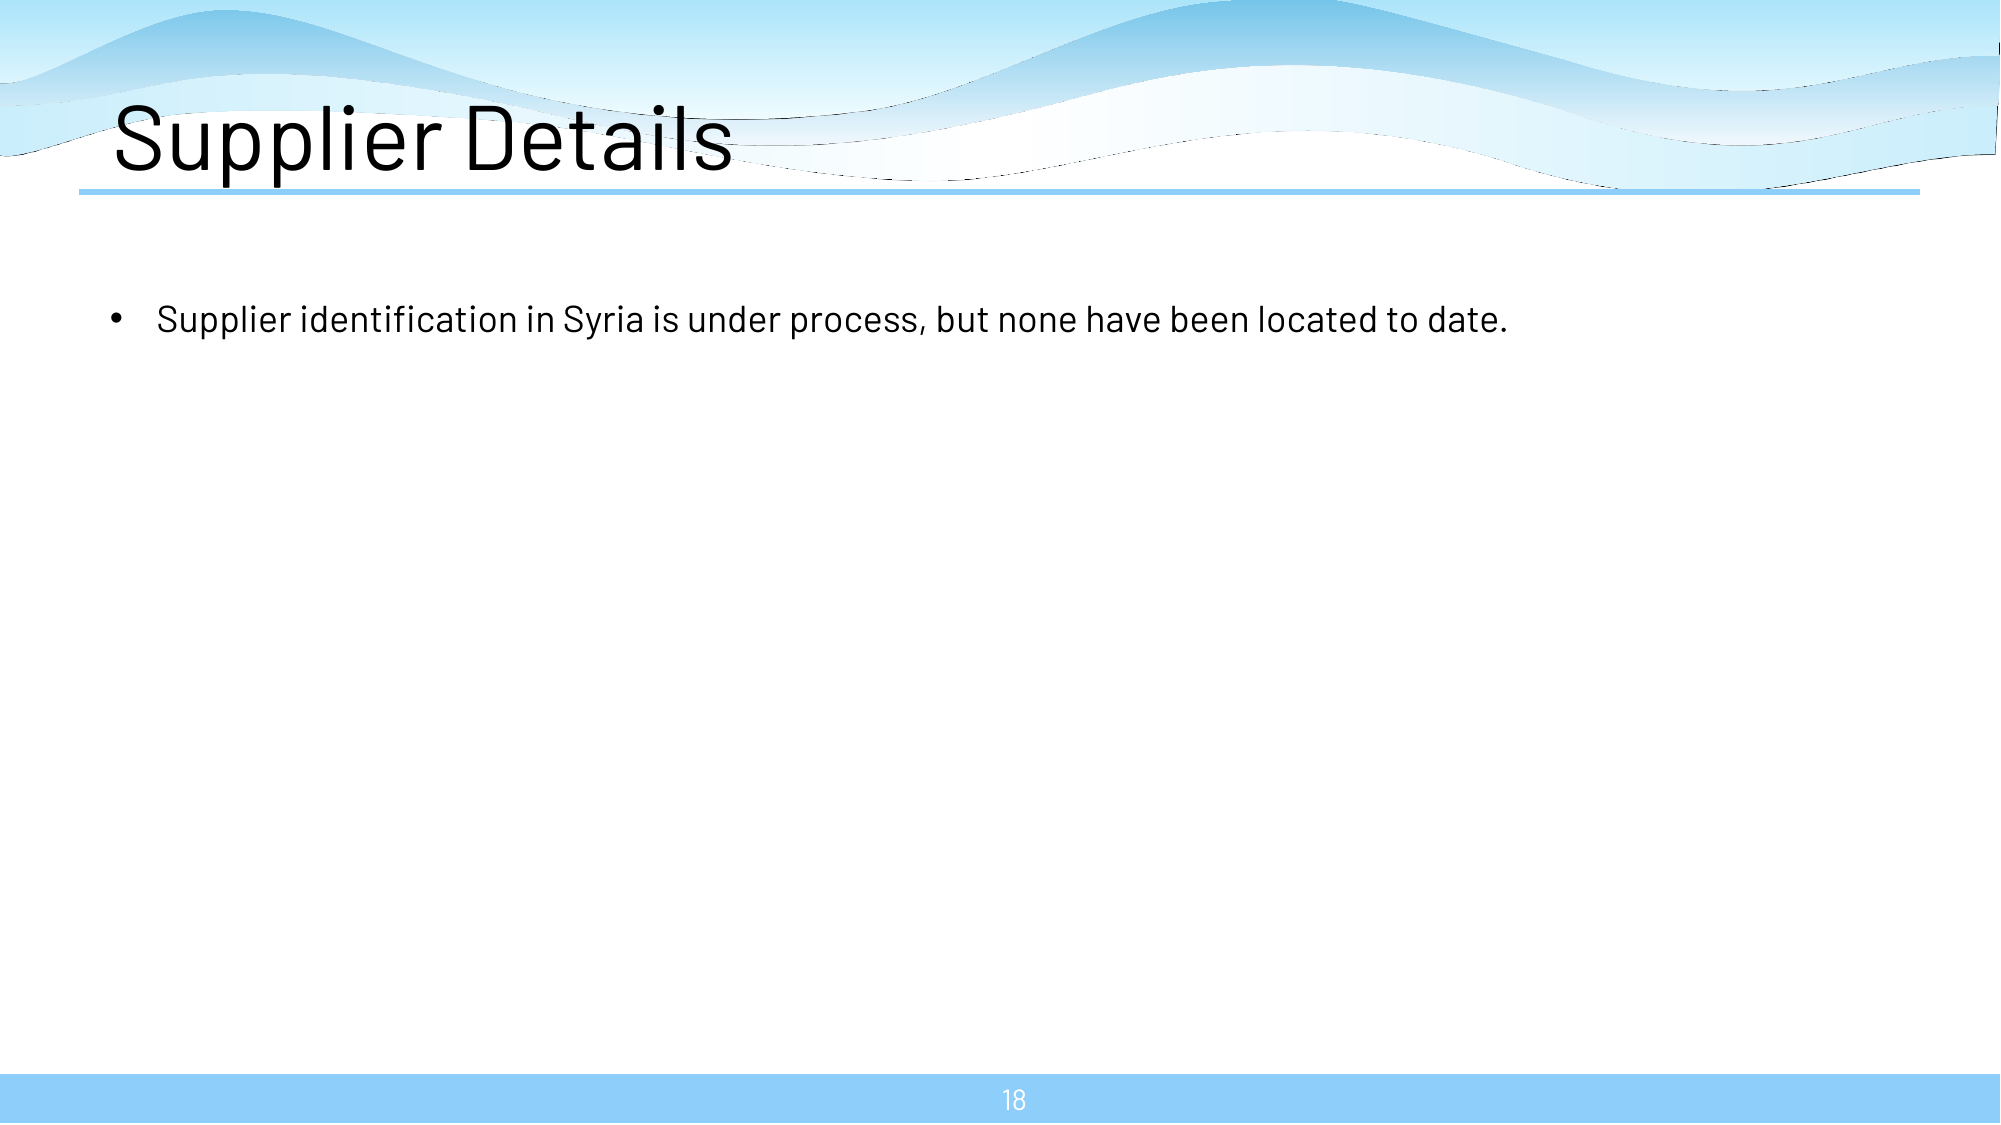

# Supplier Details
Supplier identification in Syria is under process, but none have been located to date.
18